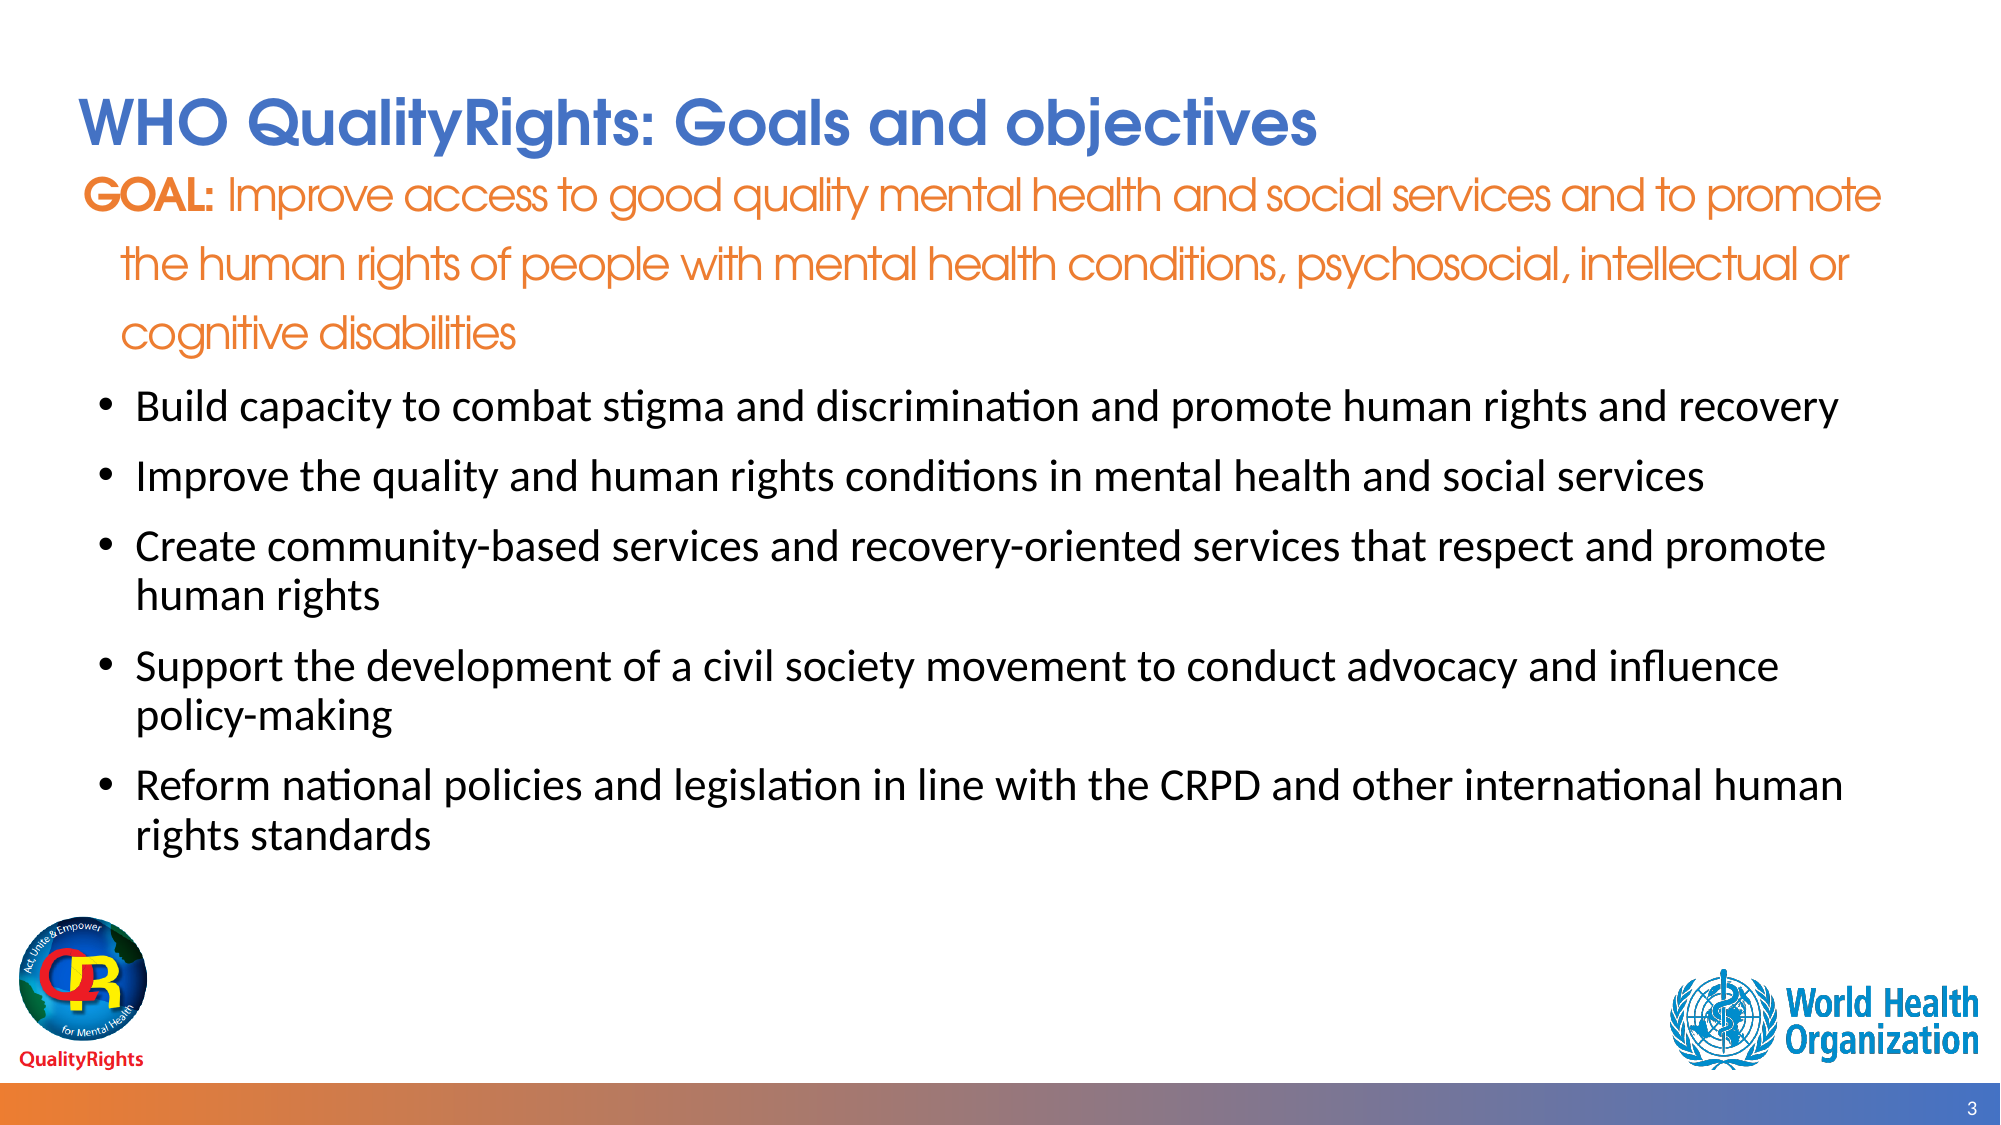

# WHO QualityRights: Goals and objectives
GOAL: Improve access to good quality mental health and social services and to promote the human rights of people with mental health conditions, psychosocial, intellectual or cognitive disabilities

Build capacity to combat stigma and discrimination and promote human rights and recovery
Improve the quality and human rights conditions in mental health and social services
Create community-based services and recovery-oriented services that respect and promote human rights
Support the development of a civil society movement to conduct advocacy and influence policy-making
Reform national policies and legislation in line with the CRPD and other international human rights standards